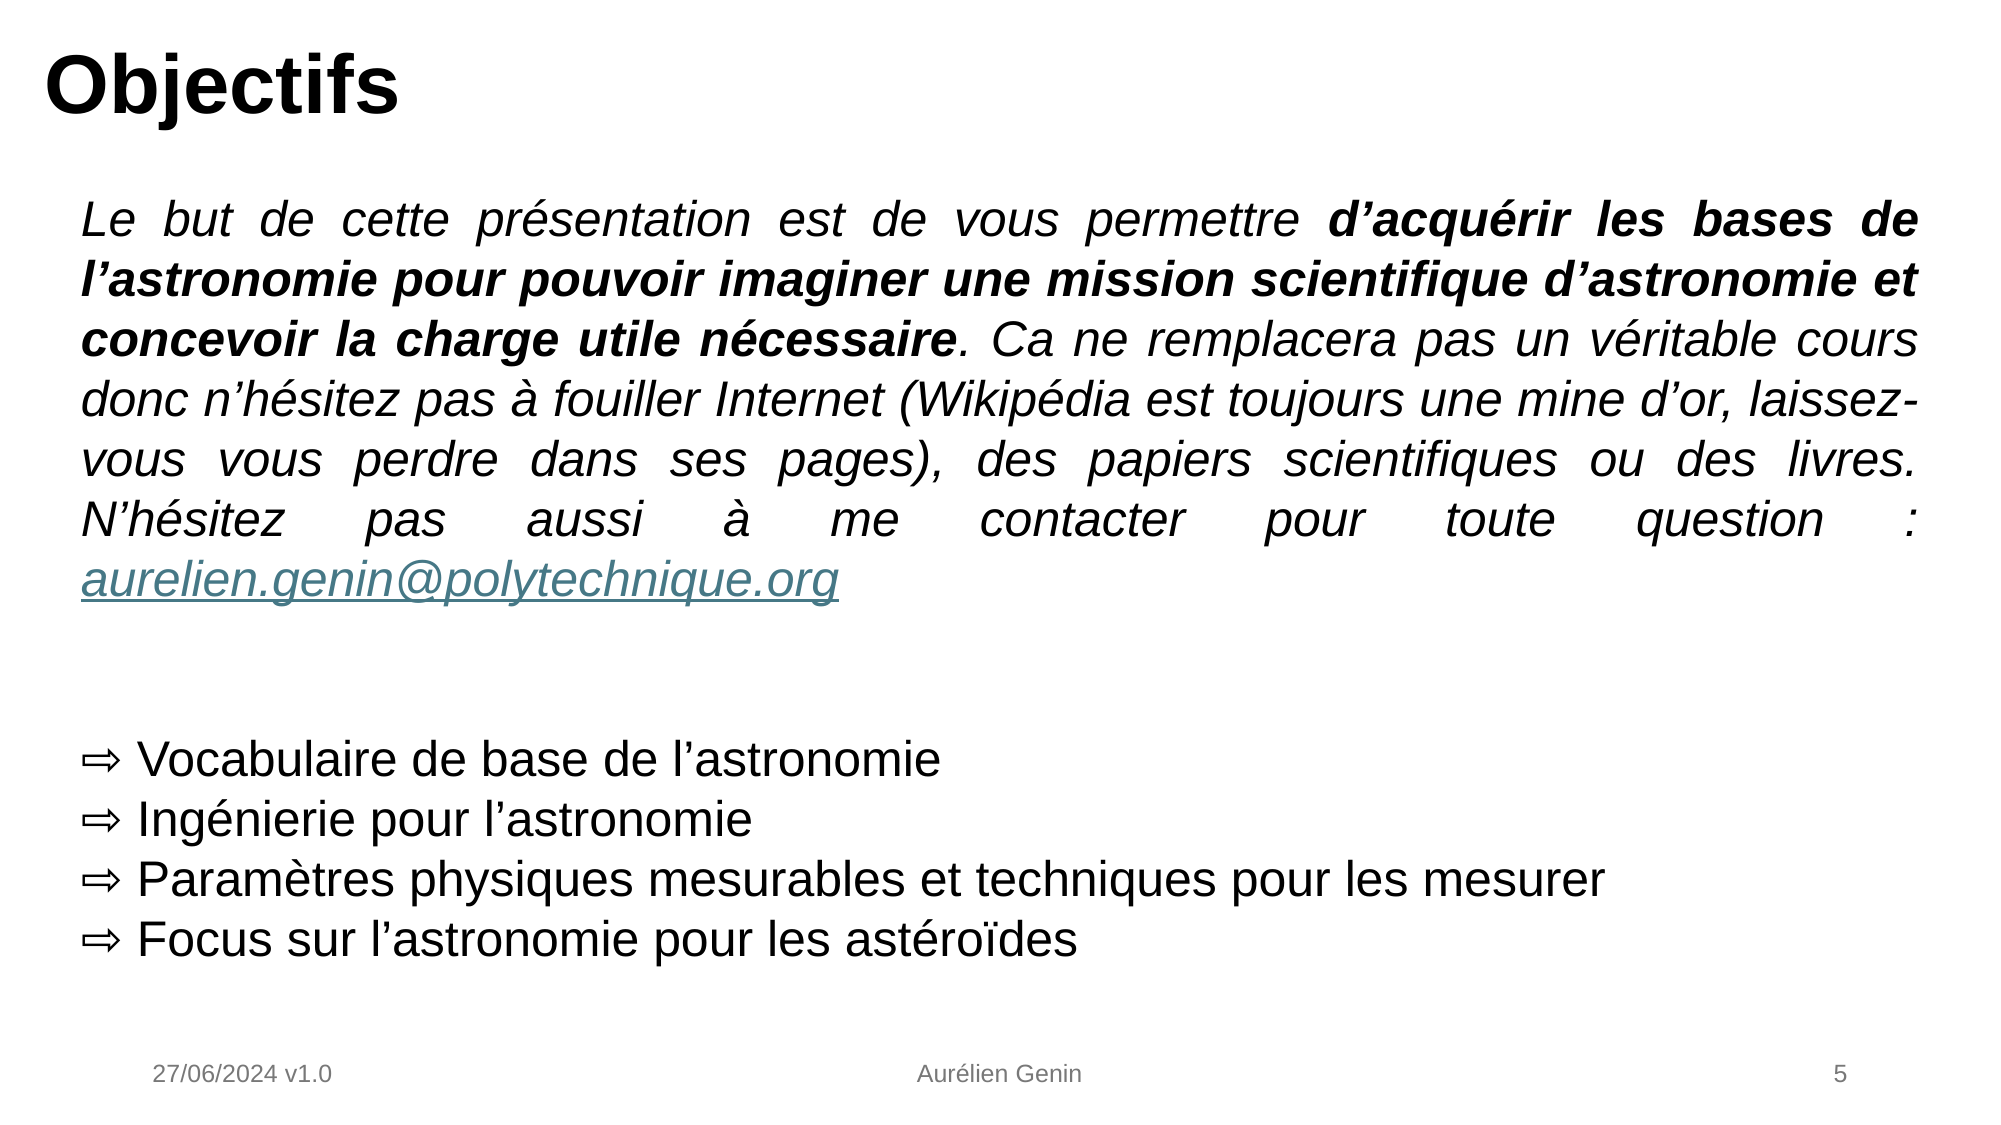

Objectifs
Le but de cette présentation est de vous permettre d’acquérir les bases de l’astronomie pour pouvoir imaginer une mission scientifique d’astronomie et concevoir la charge utile nécessaire. Ca ne remplacera pas un véritable cours donc n’hésitez pas à fouiller Internet (Wikipédia est toujours une mine d’or, laissez-vous vous perdre dans ses pages), des papiers scientifiques ou des livres. N’hésitez pas aussi à me contacter pour toute question : aurelien.genin@polytechnique.org

⇨ Vocabulaire de base de l’astronomie
⇨ Ingénierie pour l’astronomie
⇨ Paramètres physiques mesurables et techniques pour les mesurer
⇨ Focus sur l’astronomie pour les astéroïdes

27/06/2024 v1.0
Aurélien Genin
5